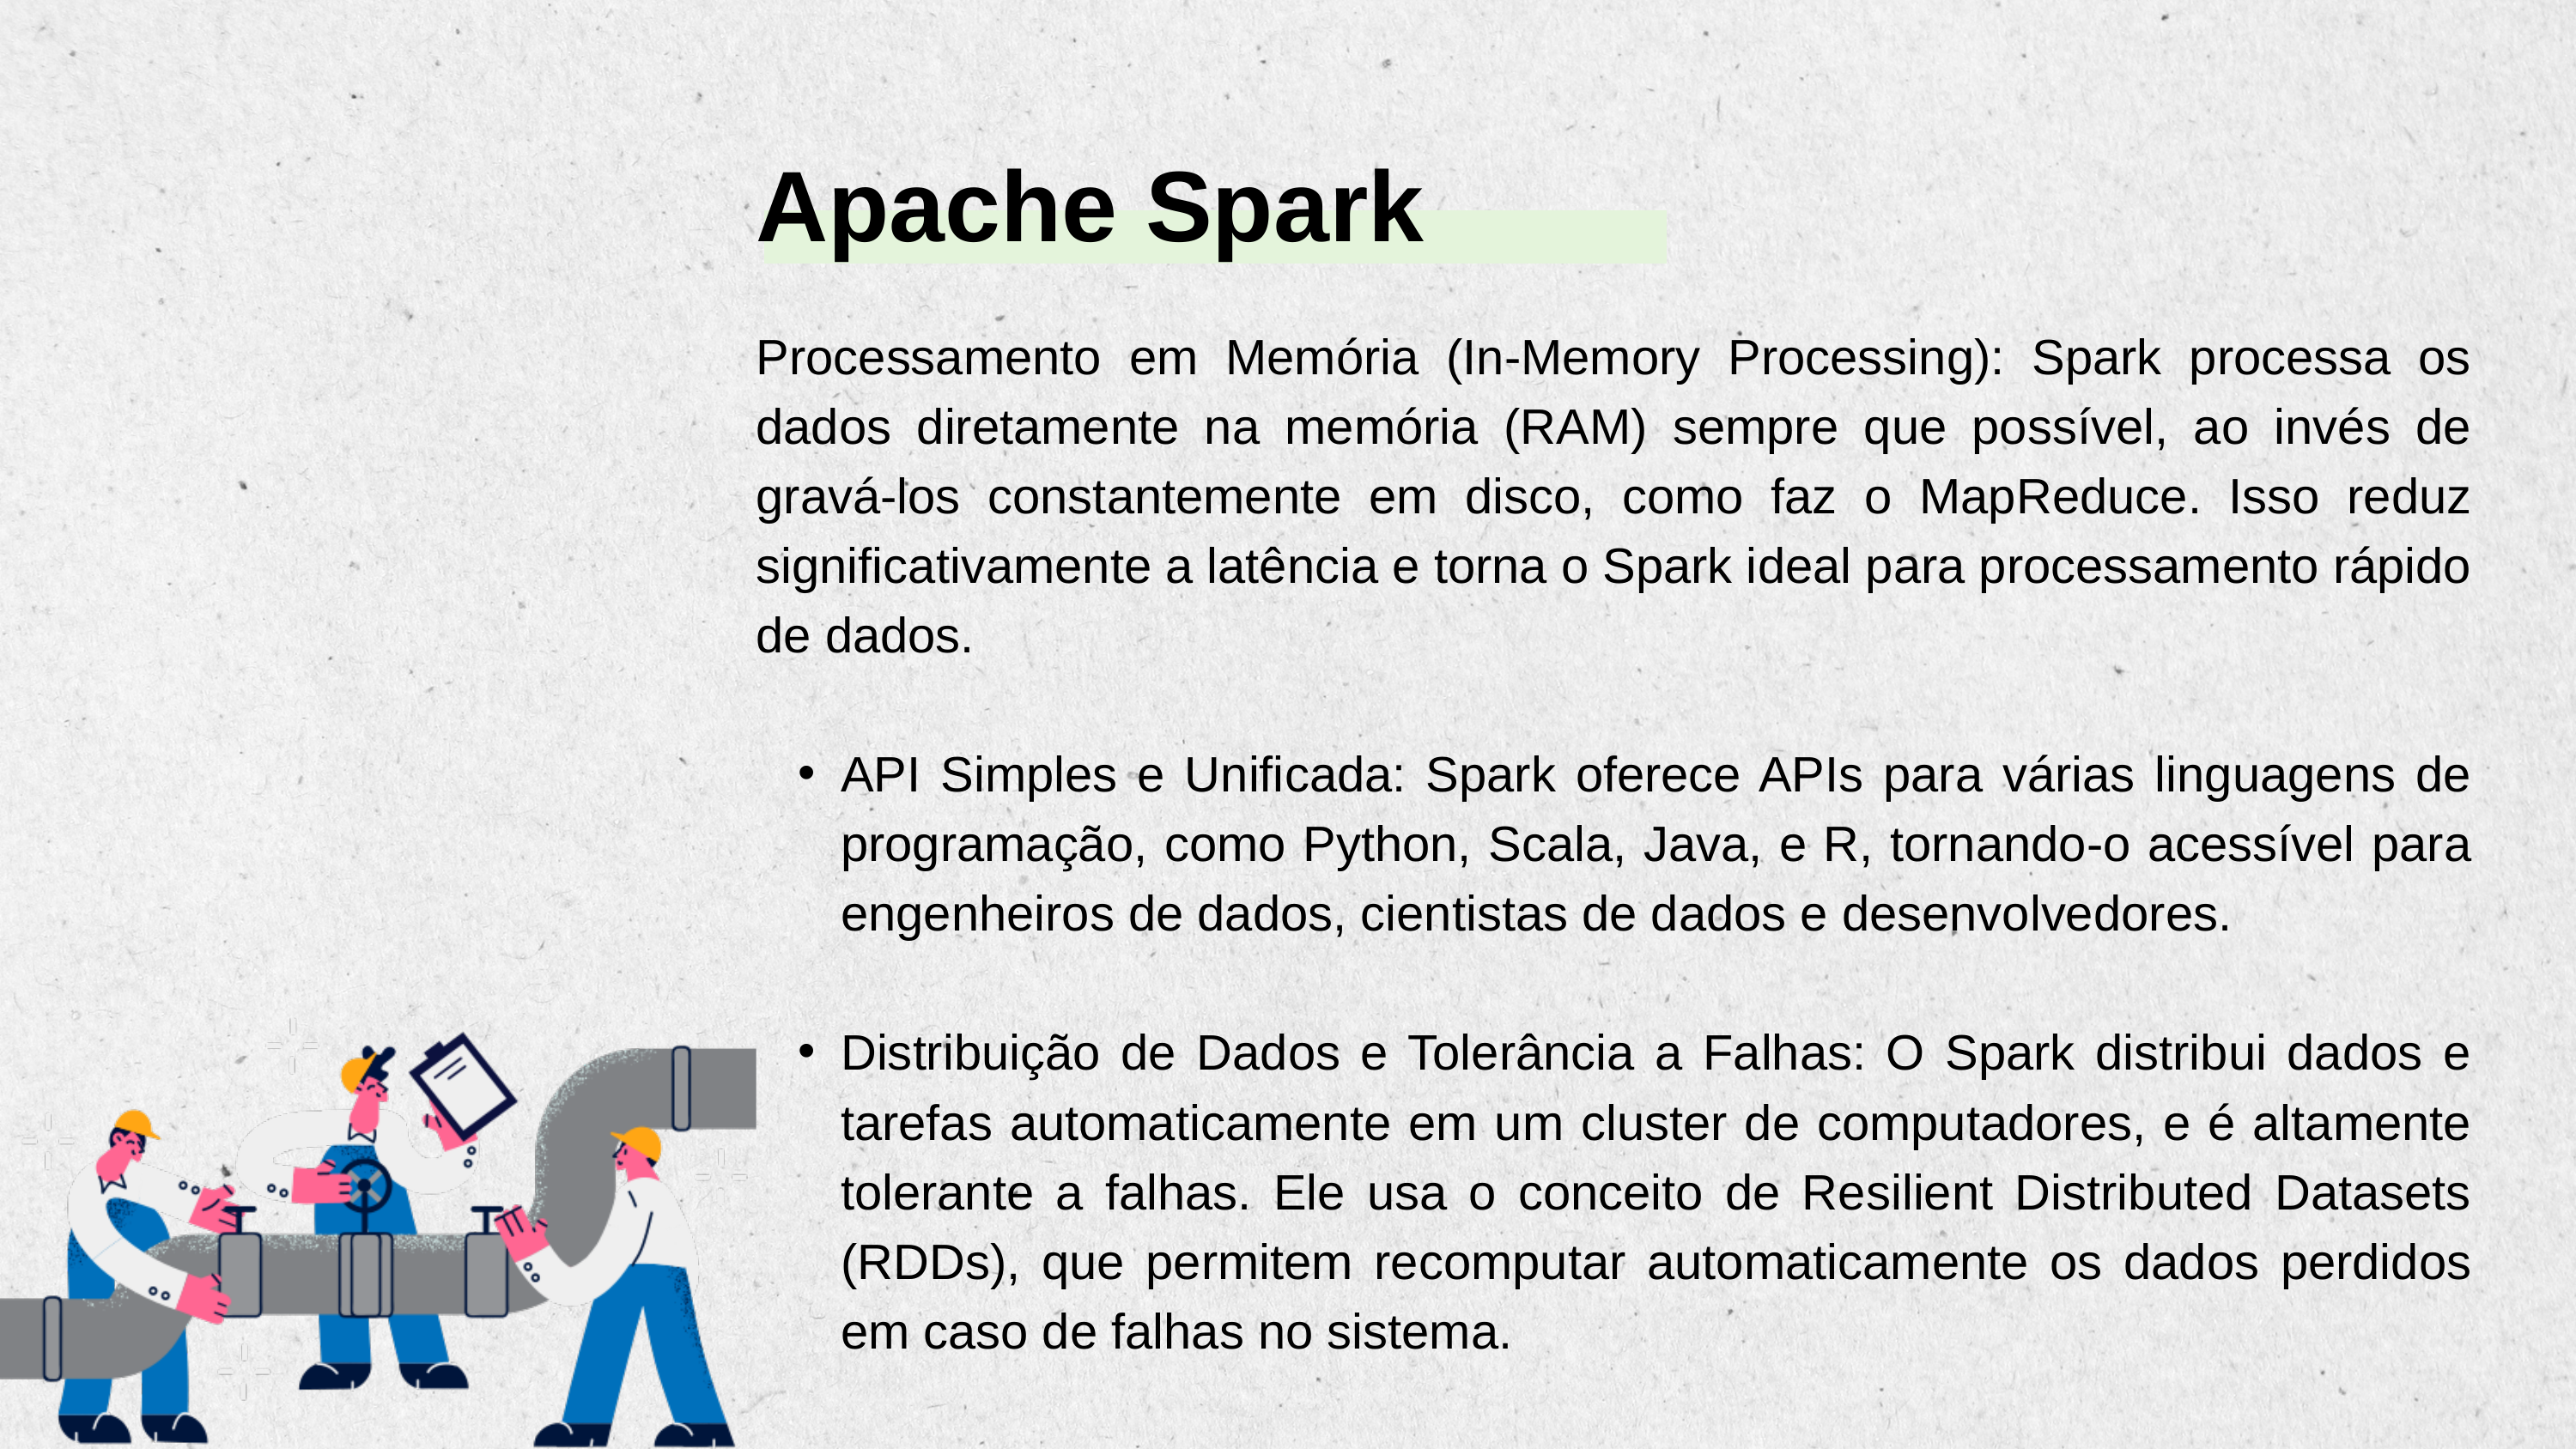

Apache Spark

Processamento em Memória (In-Memory Processing): Spark processa os dados diretamente na memória (RAM) sempre que possível, ao invés de gravá-los constantemente em disco, como faz o MapReduce. Isso reduz significativamente a latência e torna o Spark ideal para processamento rápido de dados.

API Simples e Unificada: Spark oferece APIs para várias linguagens de programação, como Python, Scala, Java, e R, tornando-o acessível para engenheiros de dados, cientistas de dados e desenvolvedores.

Distribuição de Dados e Tolerância a Falhas: O Spark distribui dados e tarefas automaticamente em um cluster de computadores, e é altamente tolerante a falhas. Ele usa o conceito de Resilient Distributed Datasets (RDDs), que permitem recomputar automaticamente os dados perdidos em caso de falhas no sistema.